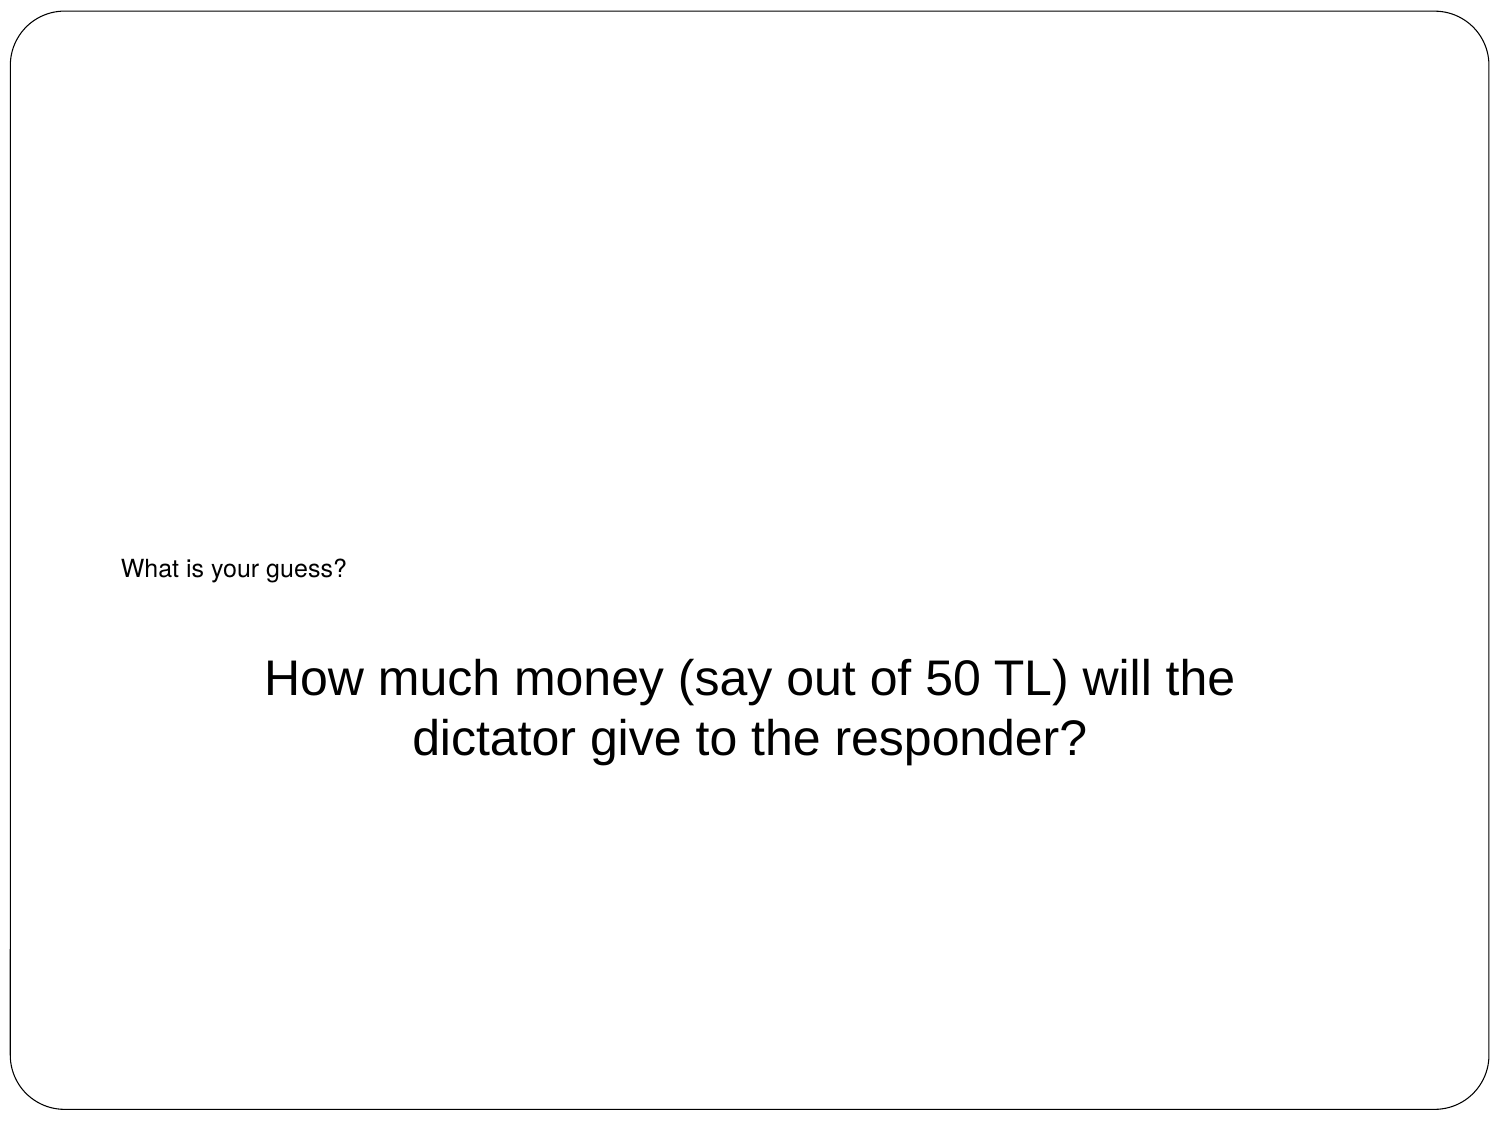

# What is your guess?
How much money (say out of 50 TL) will the dictator give to the responder?